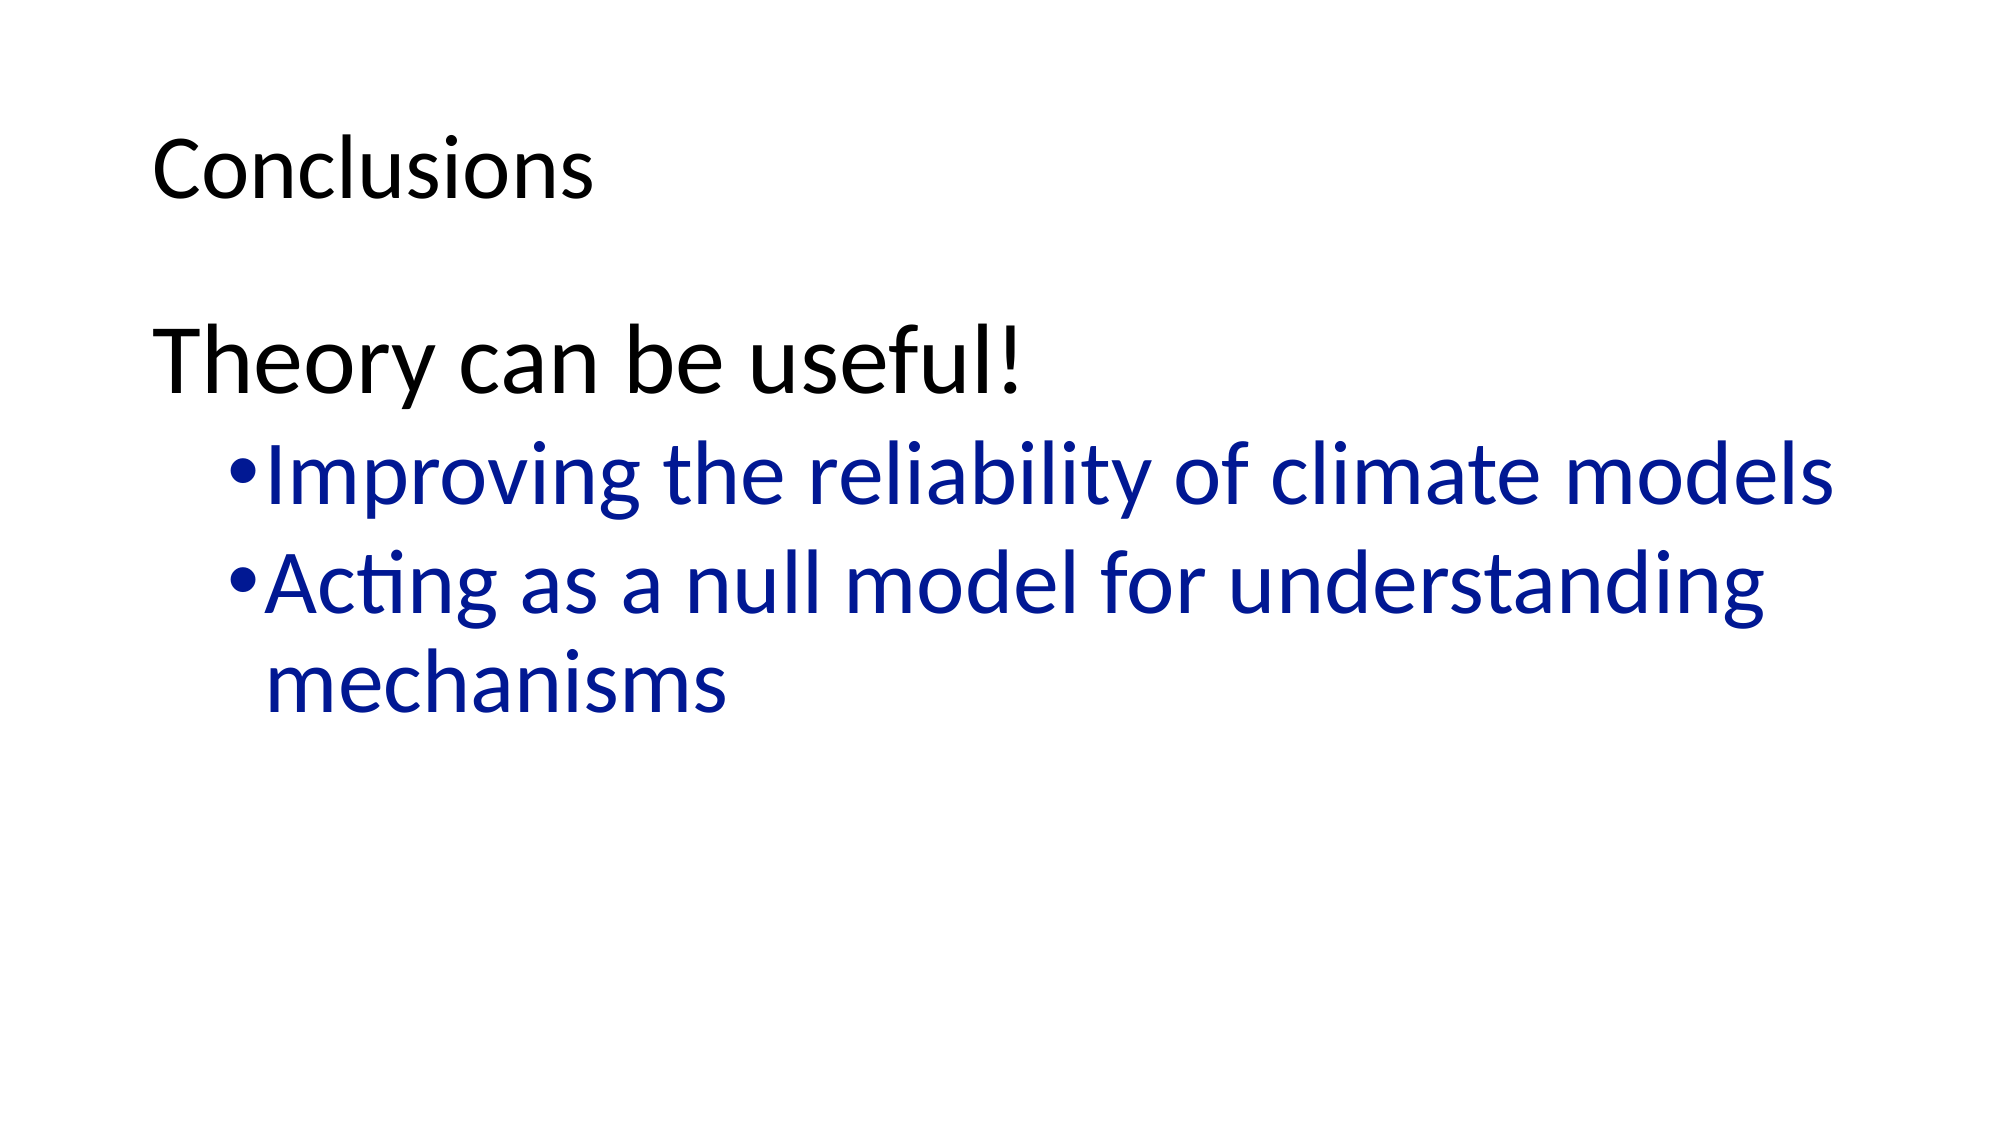

# Conclusions
Theory can be useful!
Improving the reliability of climate models
Acting as a null model for understanding mechanisms